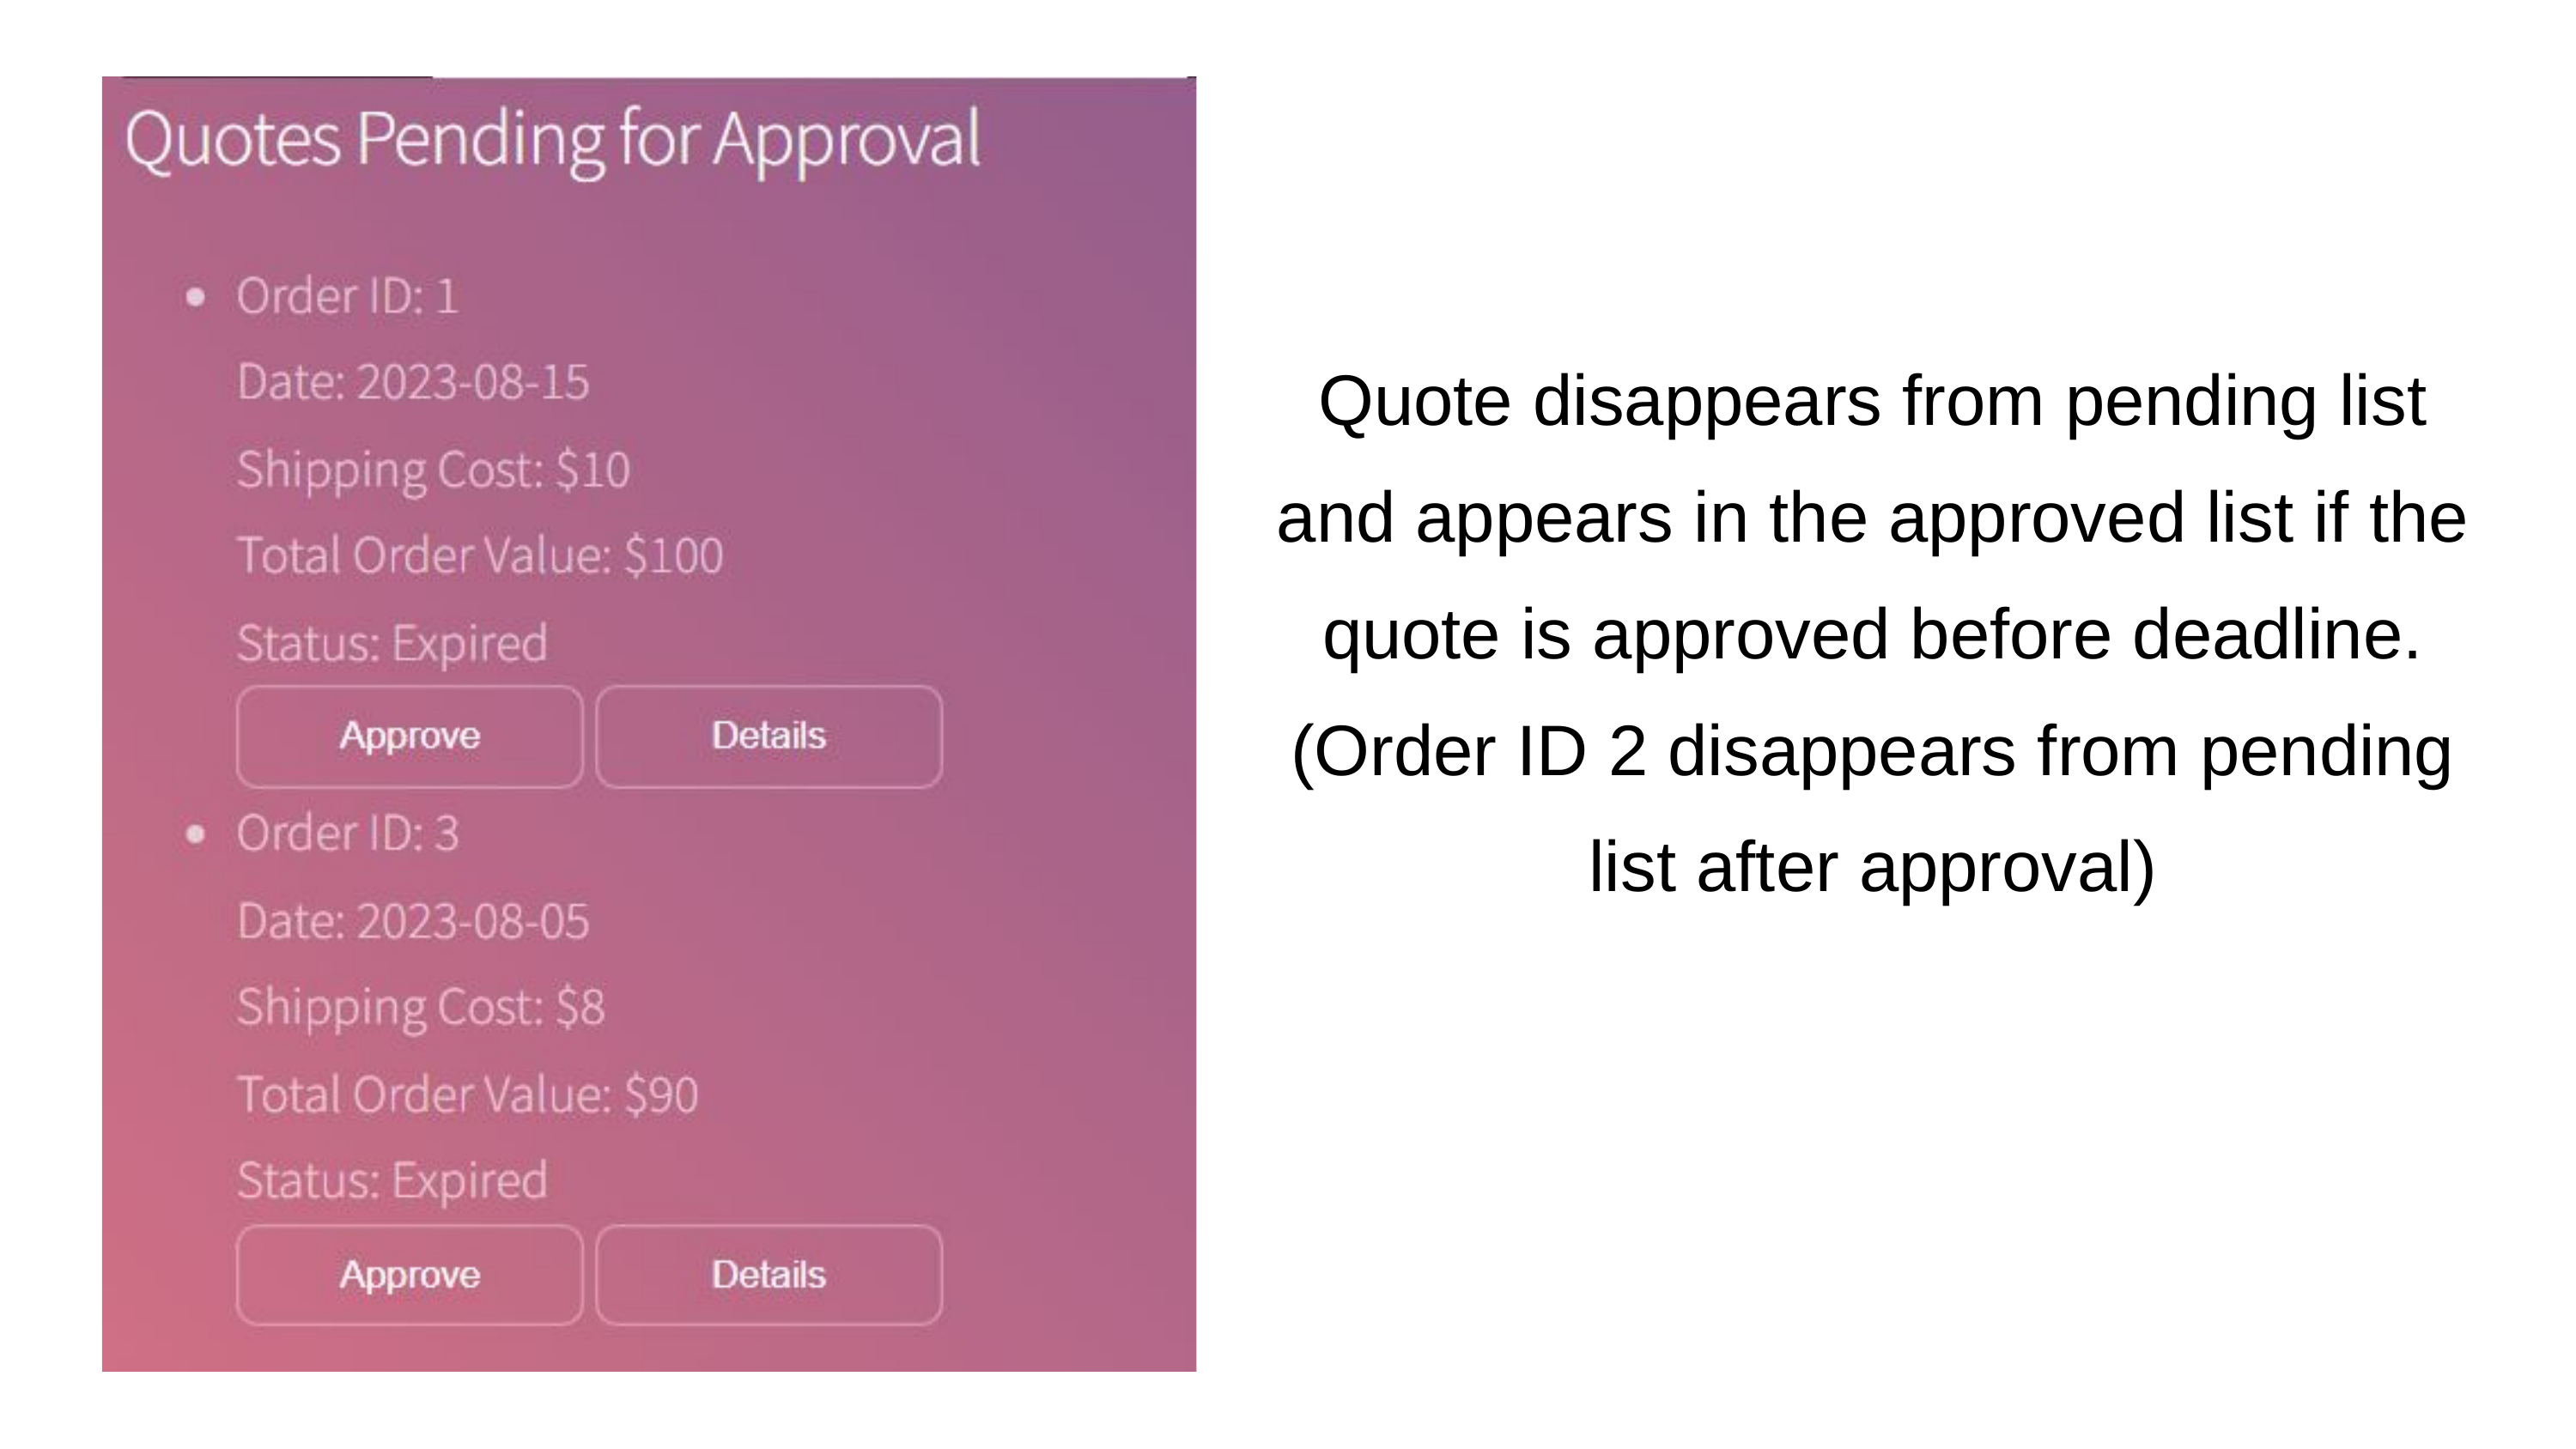

Quote disappears from pending list and appears in the approved list if the quote is approved before deadline.
(Order ID 2 disappears from pending list after approval)